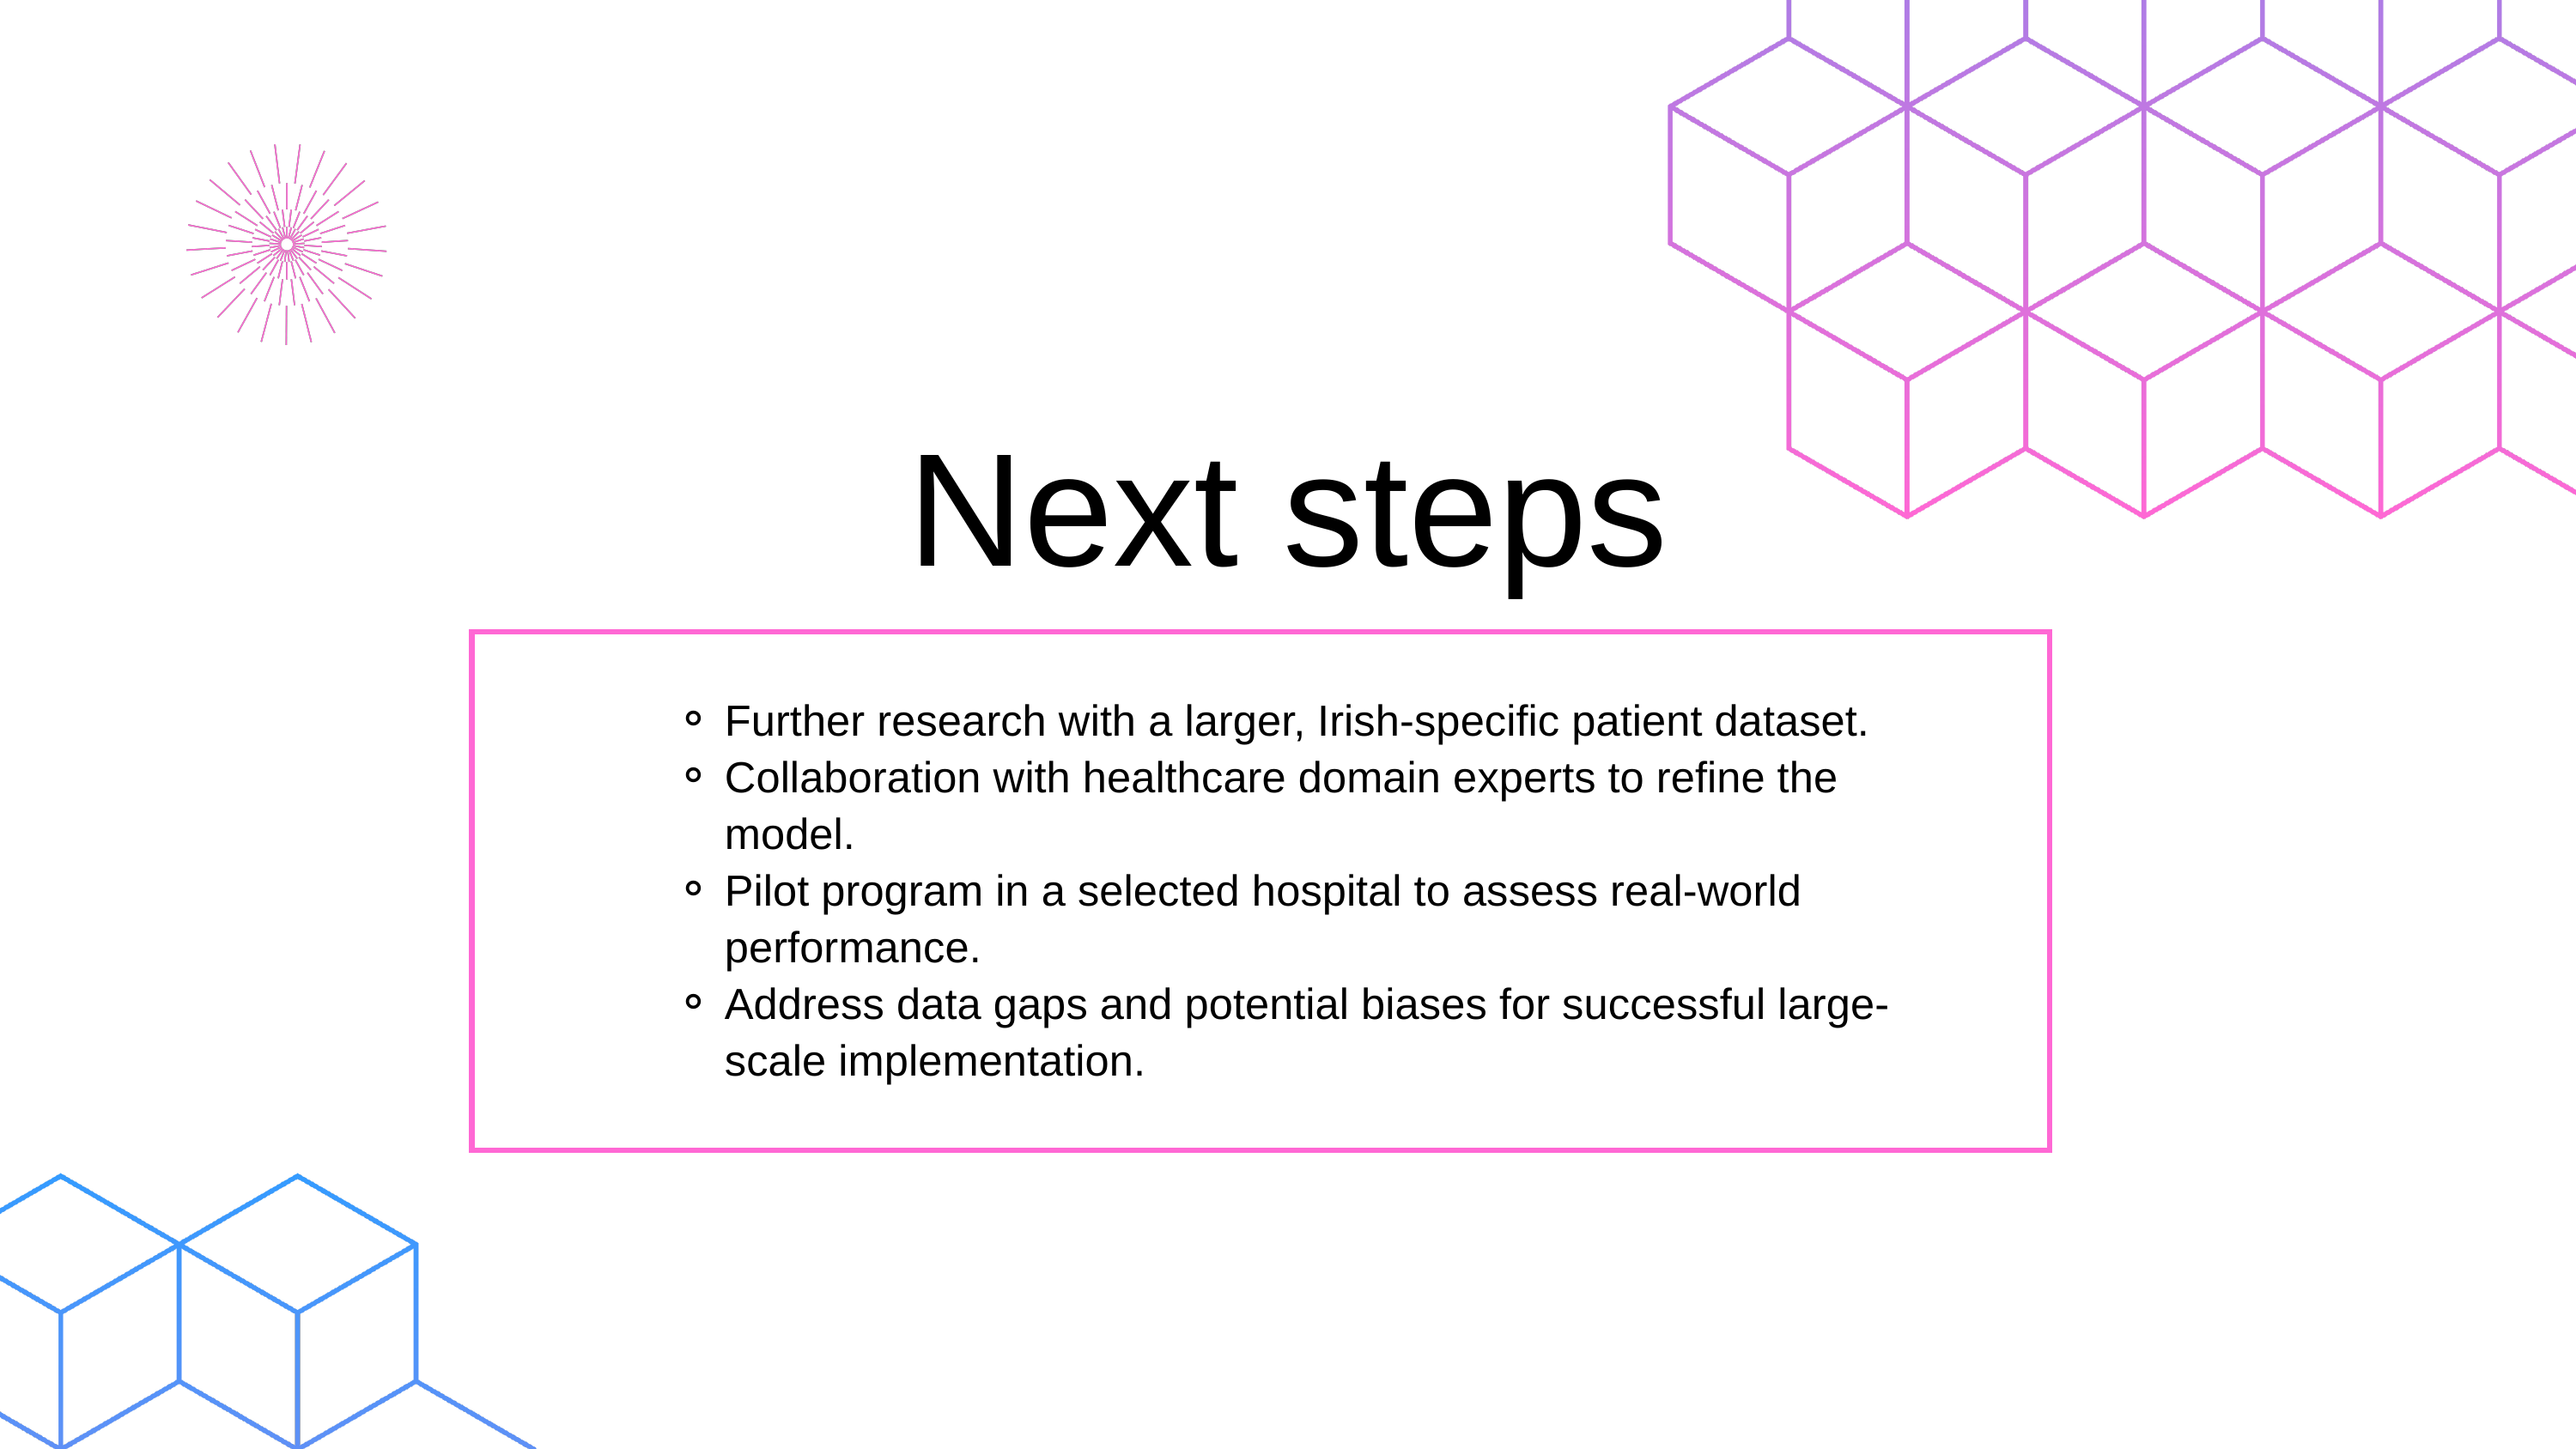

Next steps

Further research with a larger, Irish-specific patient dataset.
Collaboration with healthcare domain experts to refine the model.
Pilot program in a selected hospital to assess real-world performance.
Address data gaps and potential biases for successful large-scale implementation.